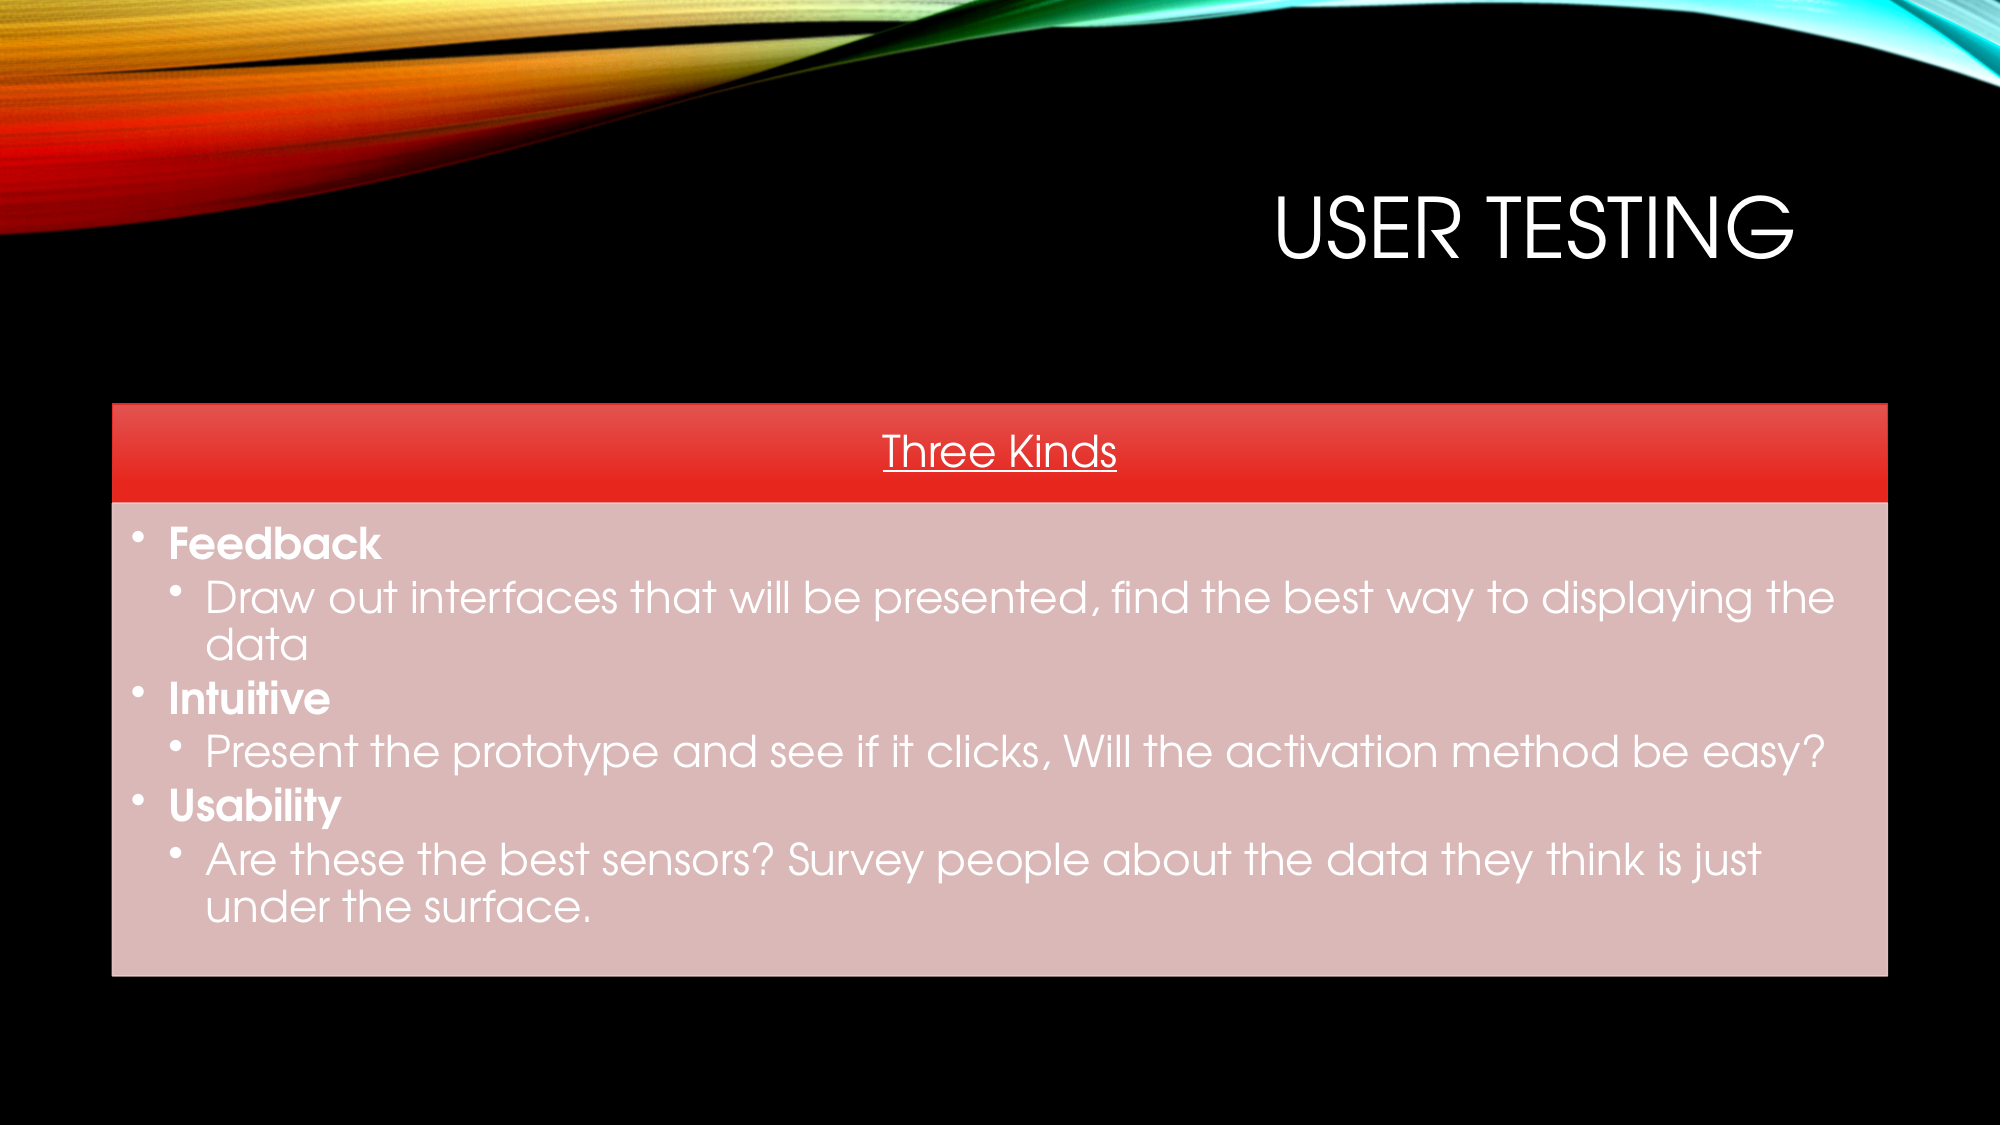

# User Testing
Three Kinds
Feedback
Draw out interfaces that will be presented, find the best way to displaying the data
Intuitive
Present the prototype and see if it clicks, Will the activation method be easy?
Usability
Are these the best sensors? Survey people about the data they think is just under the surface.